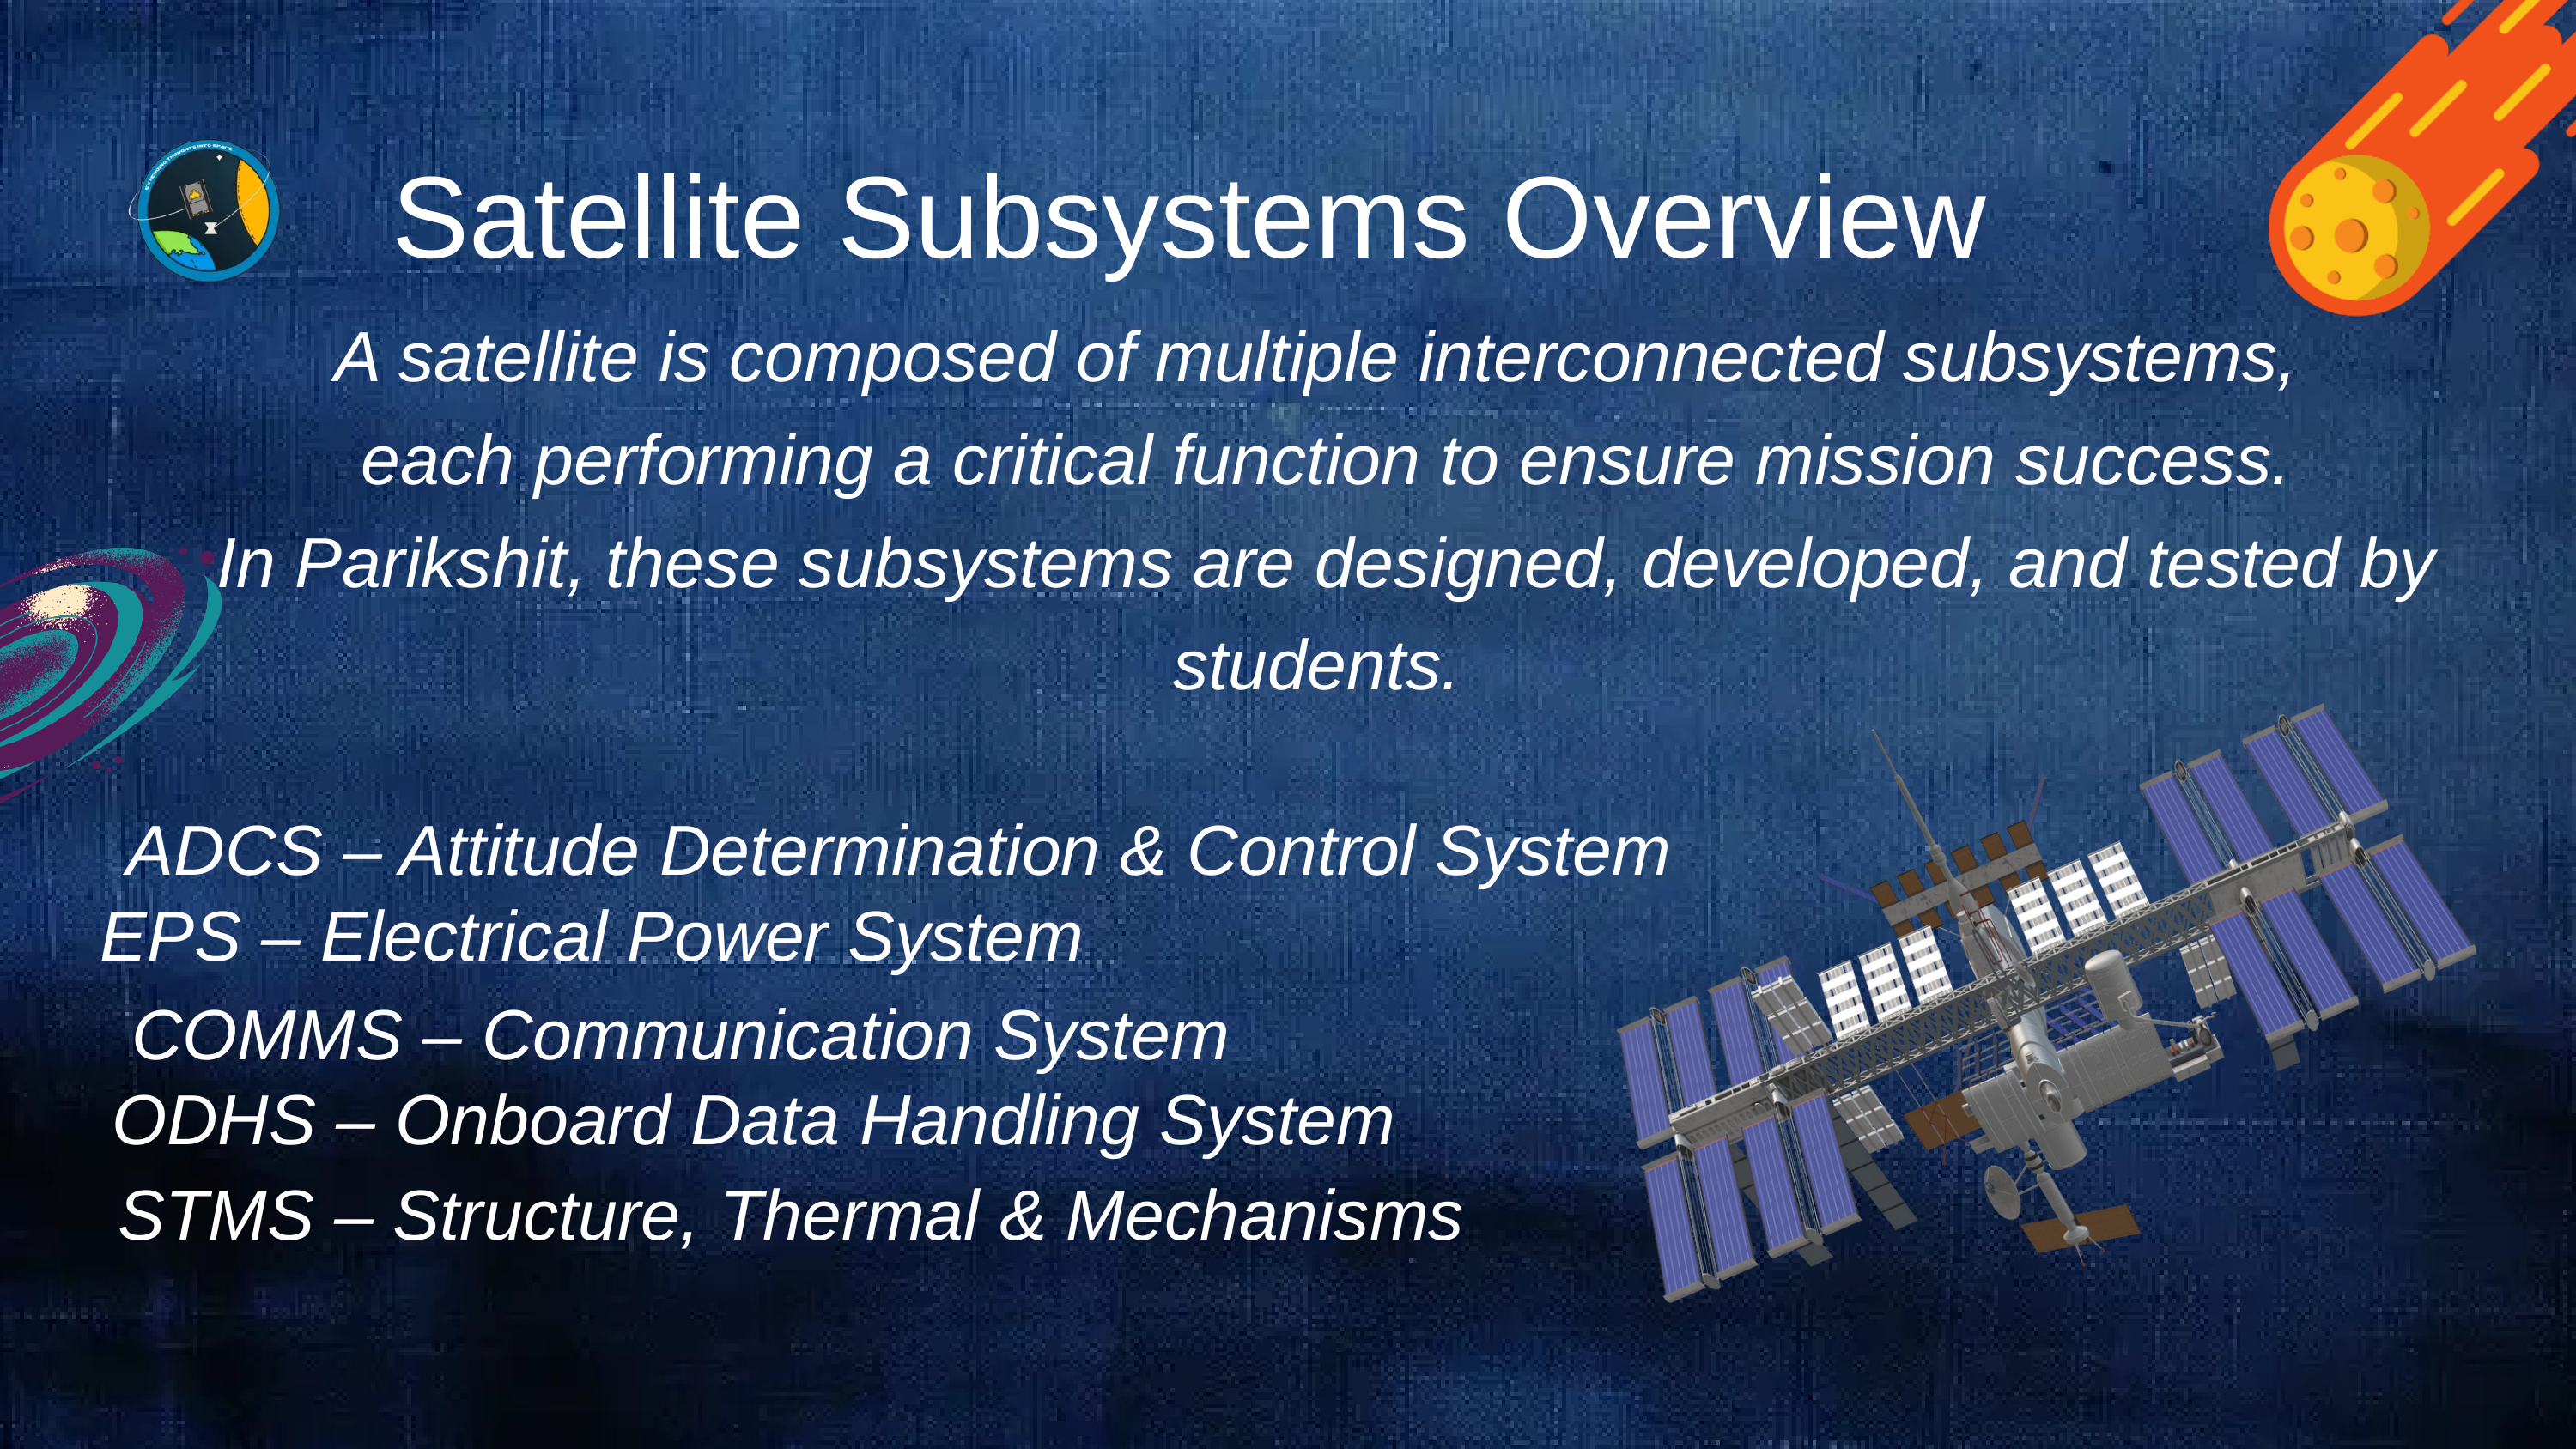

Satellite Subsystems Overview

A satellite is composed of multiple interconnected subsystems,
 each performing a critical function to ensure mission success.
 In Parikshit, these subsystems are designed, developed, and tested by students.

ADCS – Attitude Determination & Control System
EPS – Electrical Power System
COMMS – Communication System
ODHS – Onboard Data Handling System
STMS – Structure, Thermal & Mechanisms